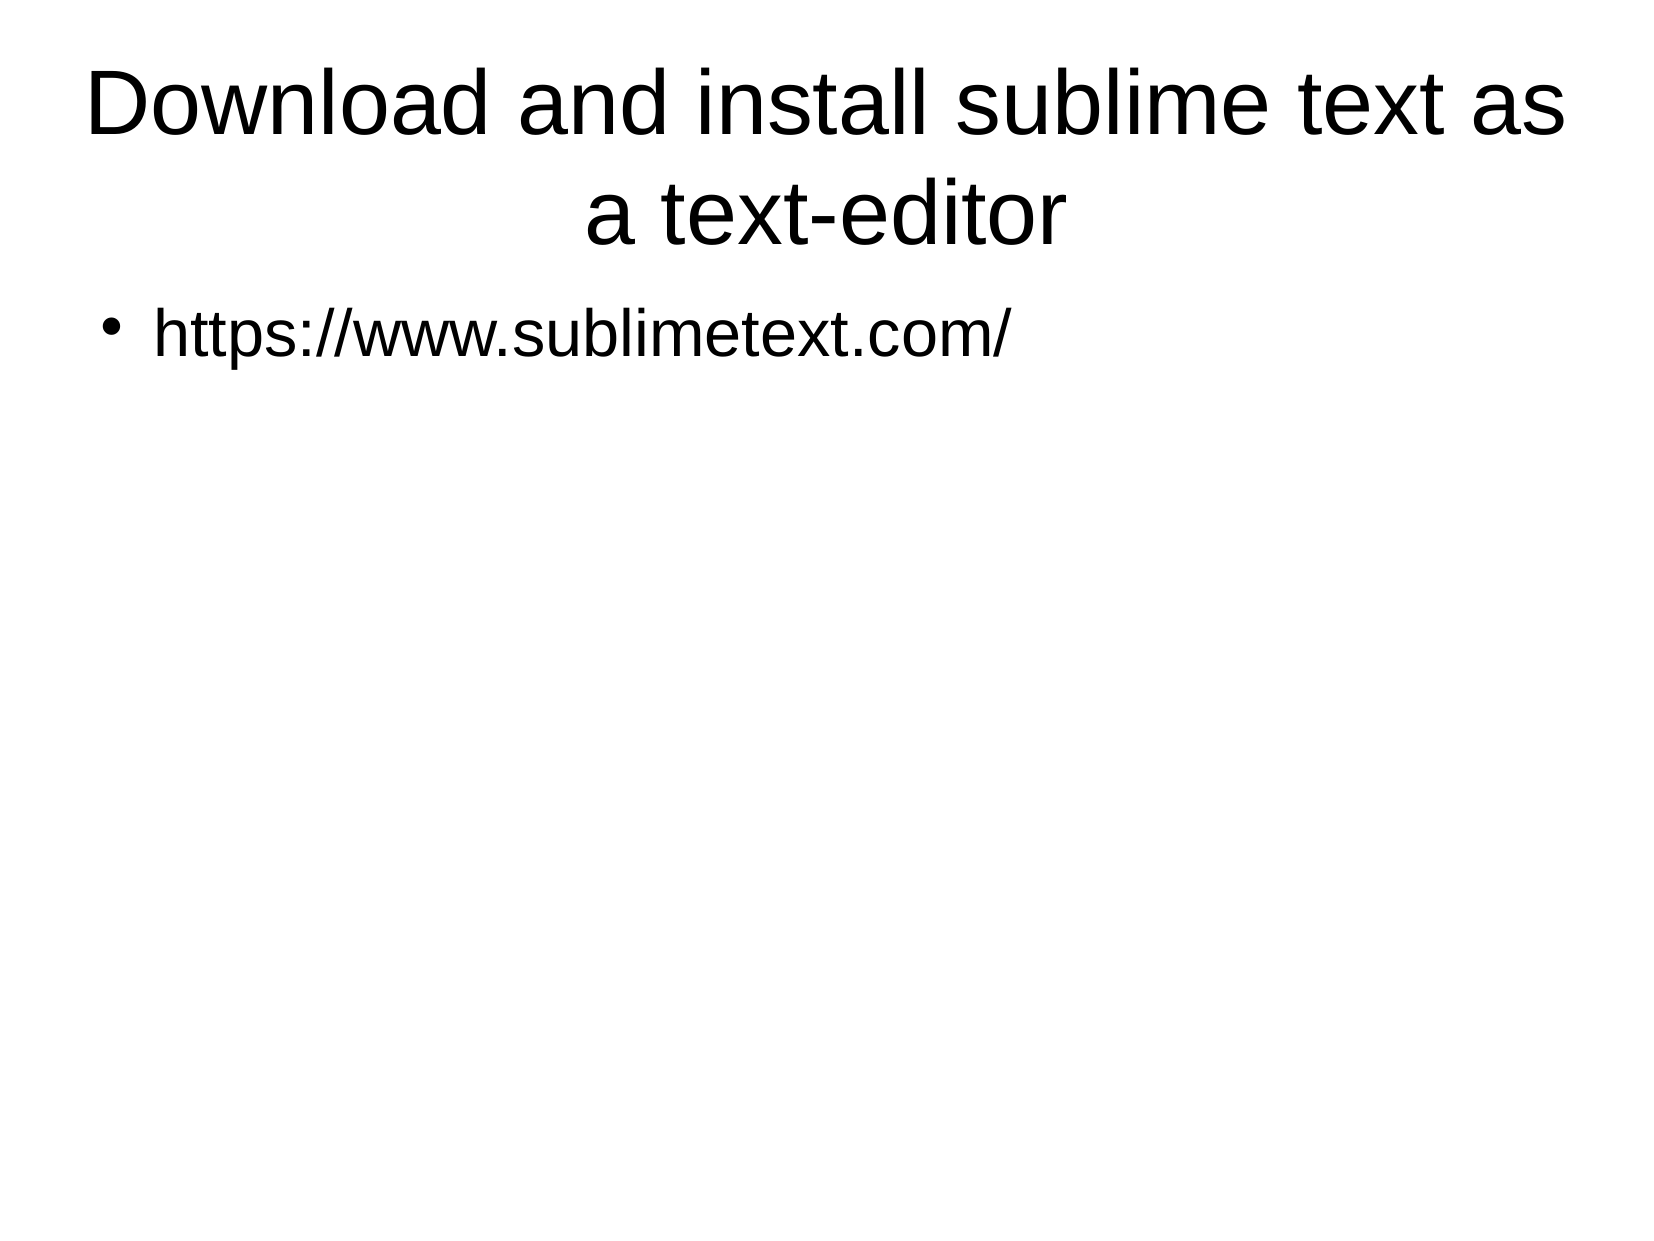

Download and install sublime text as a text-editor
https://www.sublimetext.com/